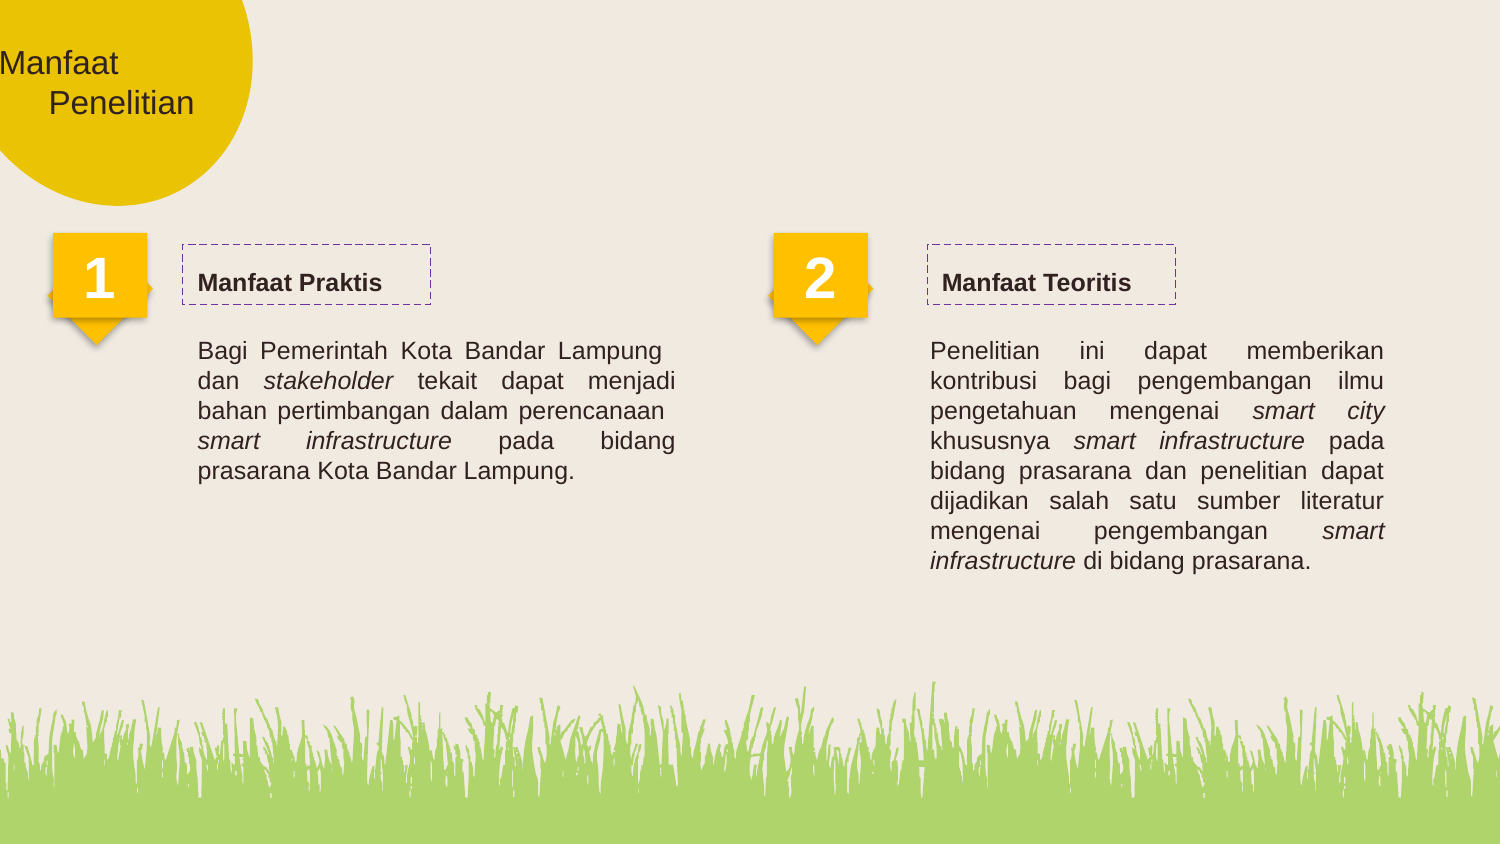

Manfaat Penelitian
1

2

Manfaat Praktis
Manfaat Teoritis
Bagi Pemerintah Kota Bandar Lampung  dan stakeholder tekait dapat menjadi bahan pertimbangan dalam perencanaan  smart infrastructure pada bidang prasarana Kota Bandar Lampung.
Penelitian ini dapat memberikan kontribusi bagi pengembangan ilmu pengetahuan mengenai smart city khususnya smart infrastructure pada bidang prasarana dan penelitian dapat dijadikan salah satu sumber literatur mengenai pengembangan smart infrastructure di bidang prasarana.